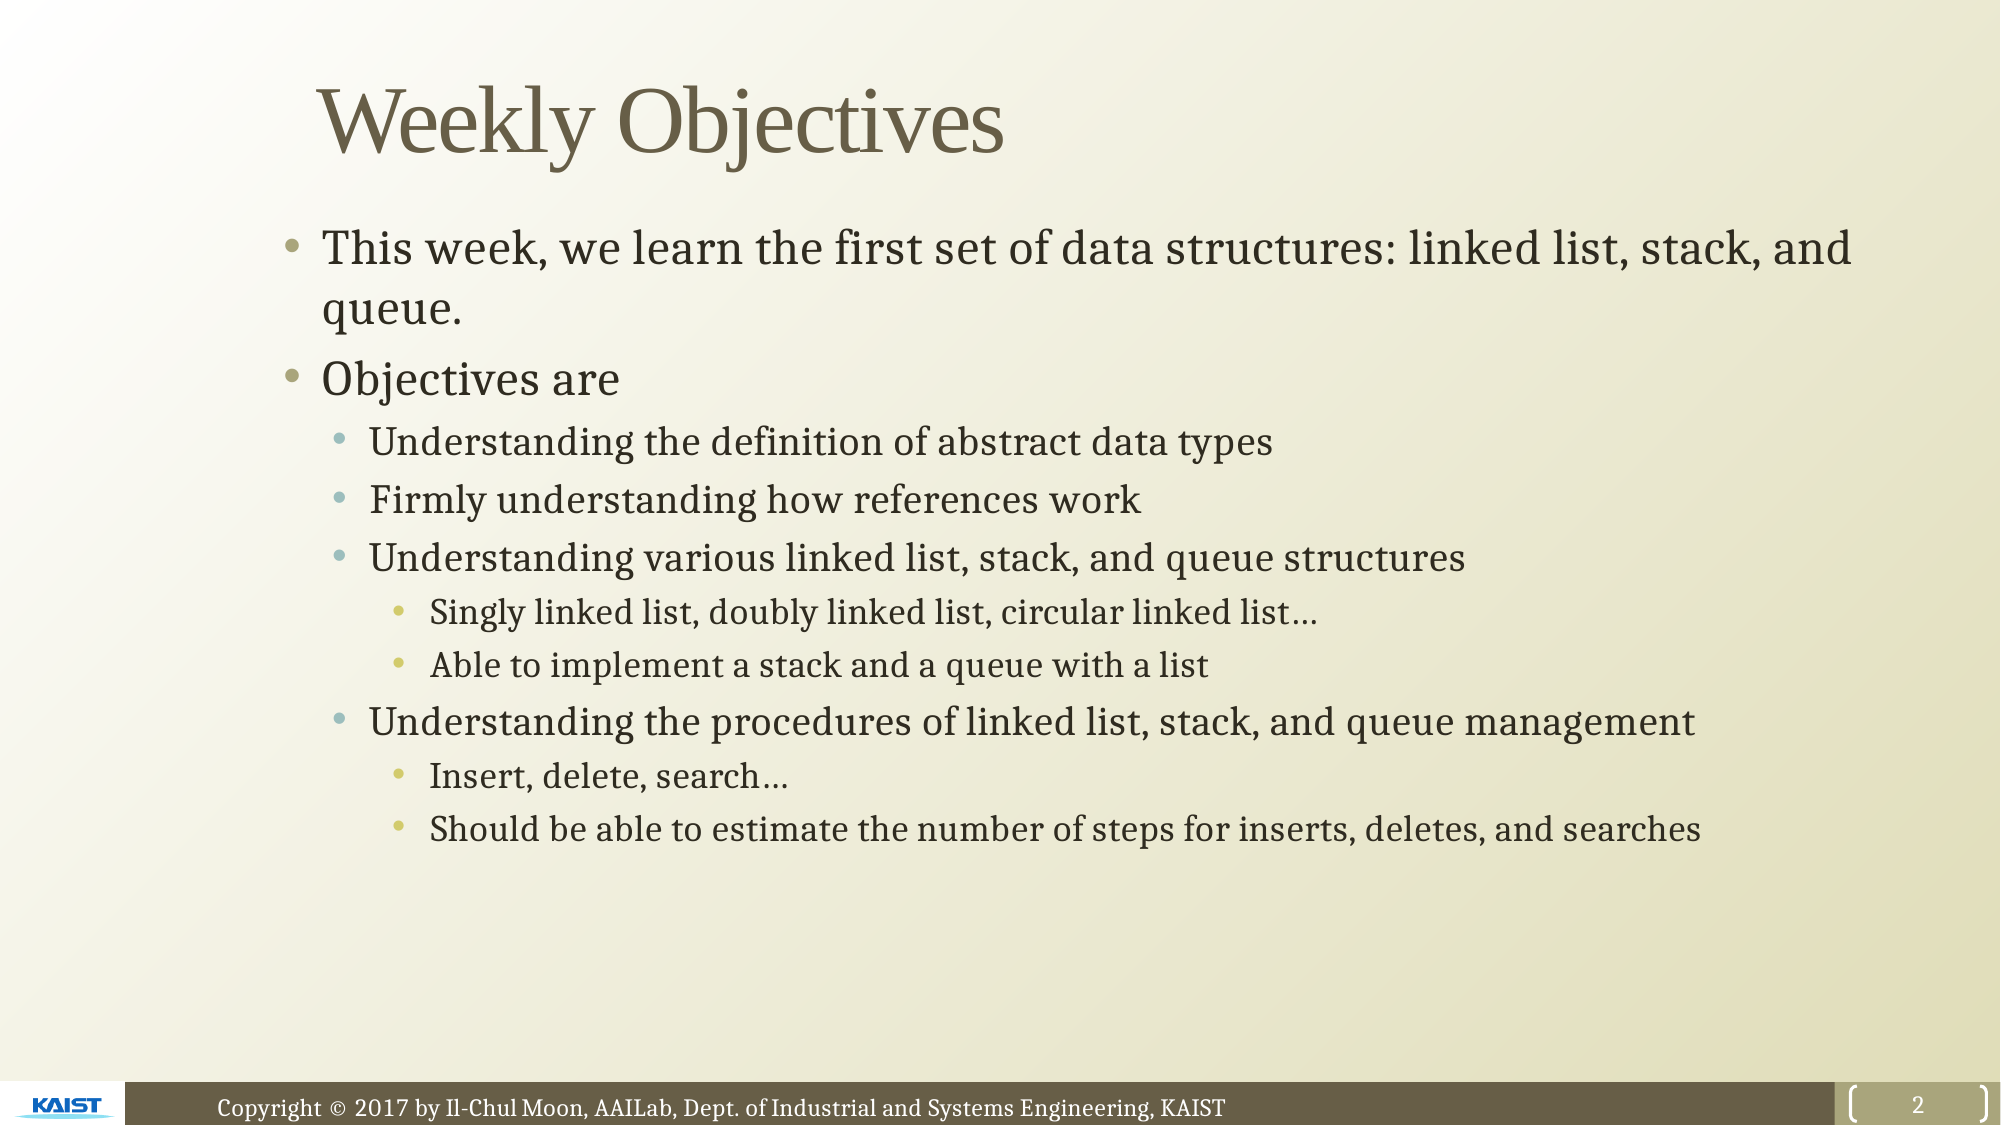

# Weekly Objectives
This week, we learn the first set of data structures: linked list, stack, and queue.
Objectives are
Understanding the definition of abstract data types
Firmly understanding how references work
Understanding various linked list, stack, and queue structures
Singly linked list, doubly linked list, circular linked list…
Able to implement a stack and a queue with a list
Understanding the procedures of linked list, stack, and queue management
Insert, delete, search…
Should be able to estimate the number of steps for inserts, deletes, and searches

2